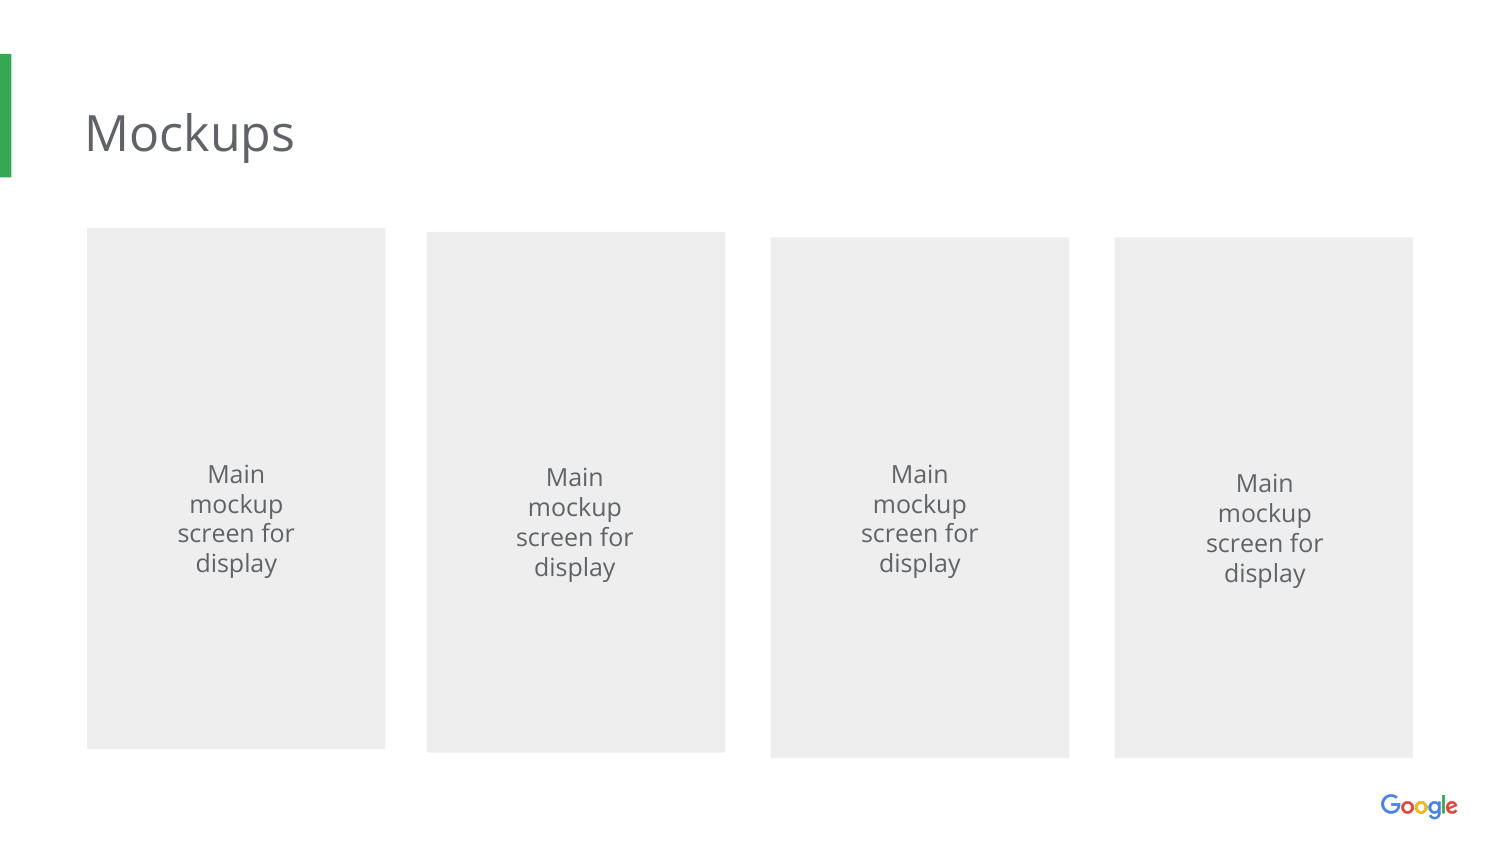

Mockups

Main mockup screen for display
Main mockup screen for display
Main mockup screen for display
Main mockup screen for display